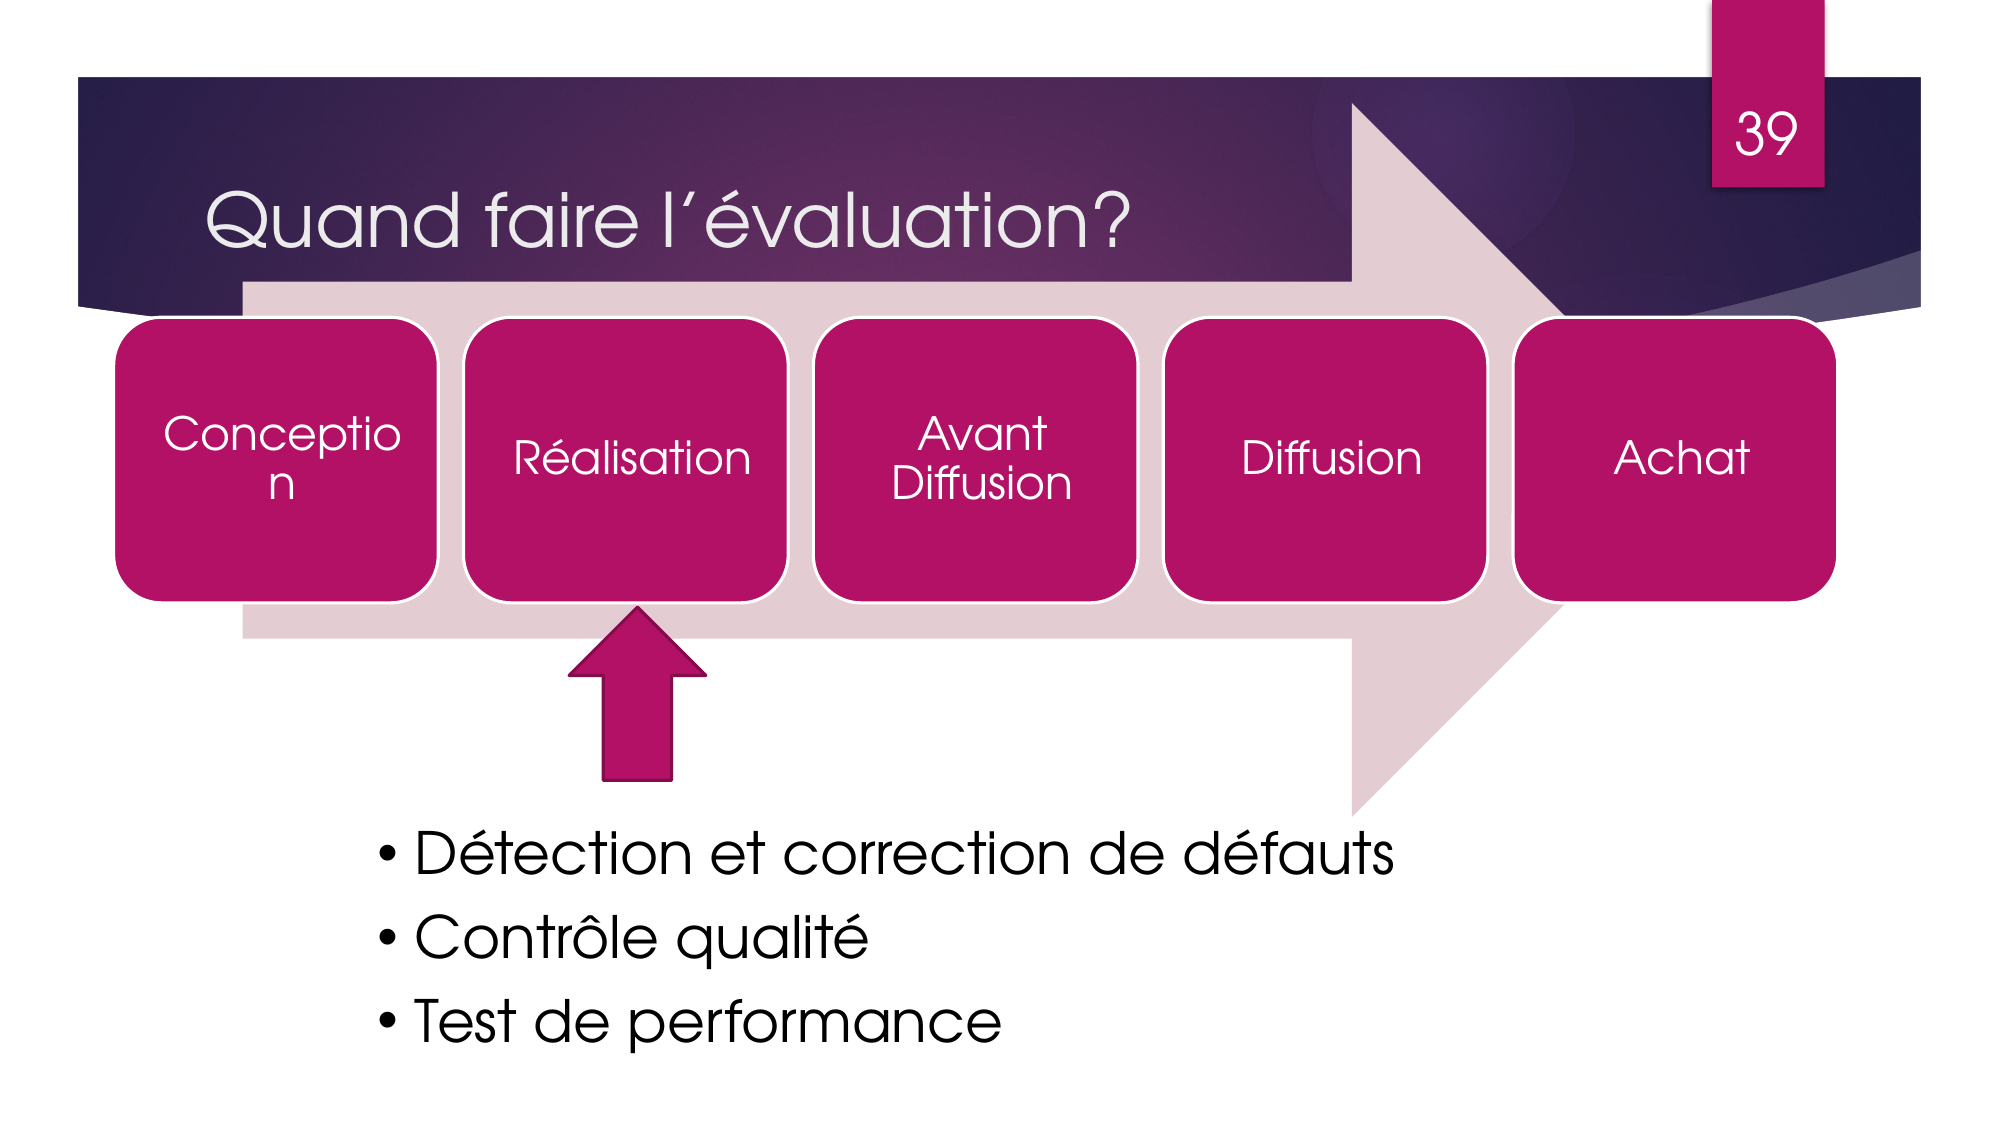

39
Conception
Réalisation
Avant Diffusion
Diffusion
Achat
# Quand faire l’évaluation?

Détection et correction de défauts
Contrôle qualité
Test de performance